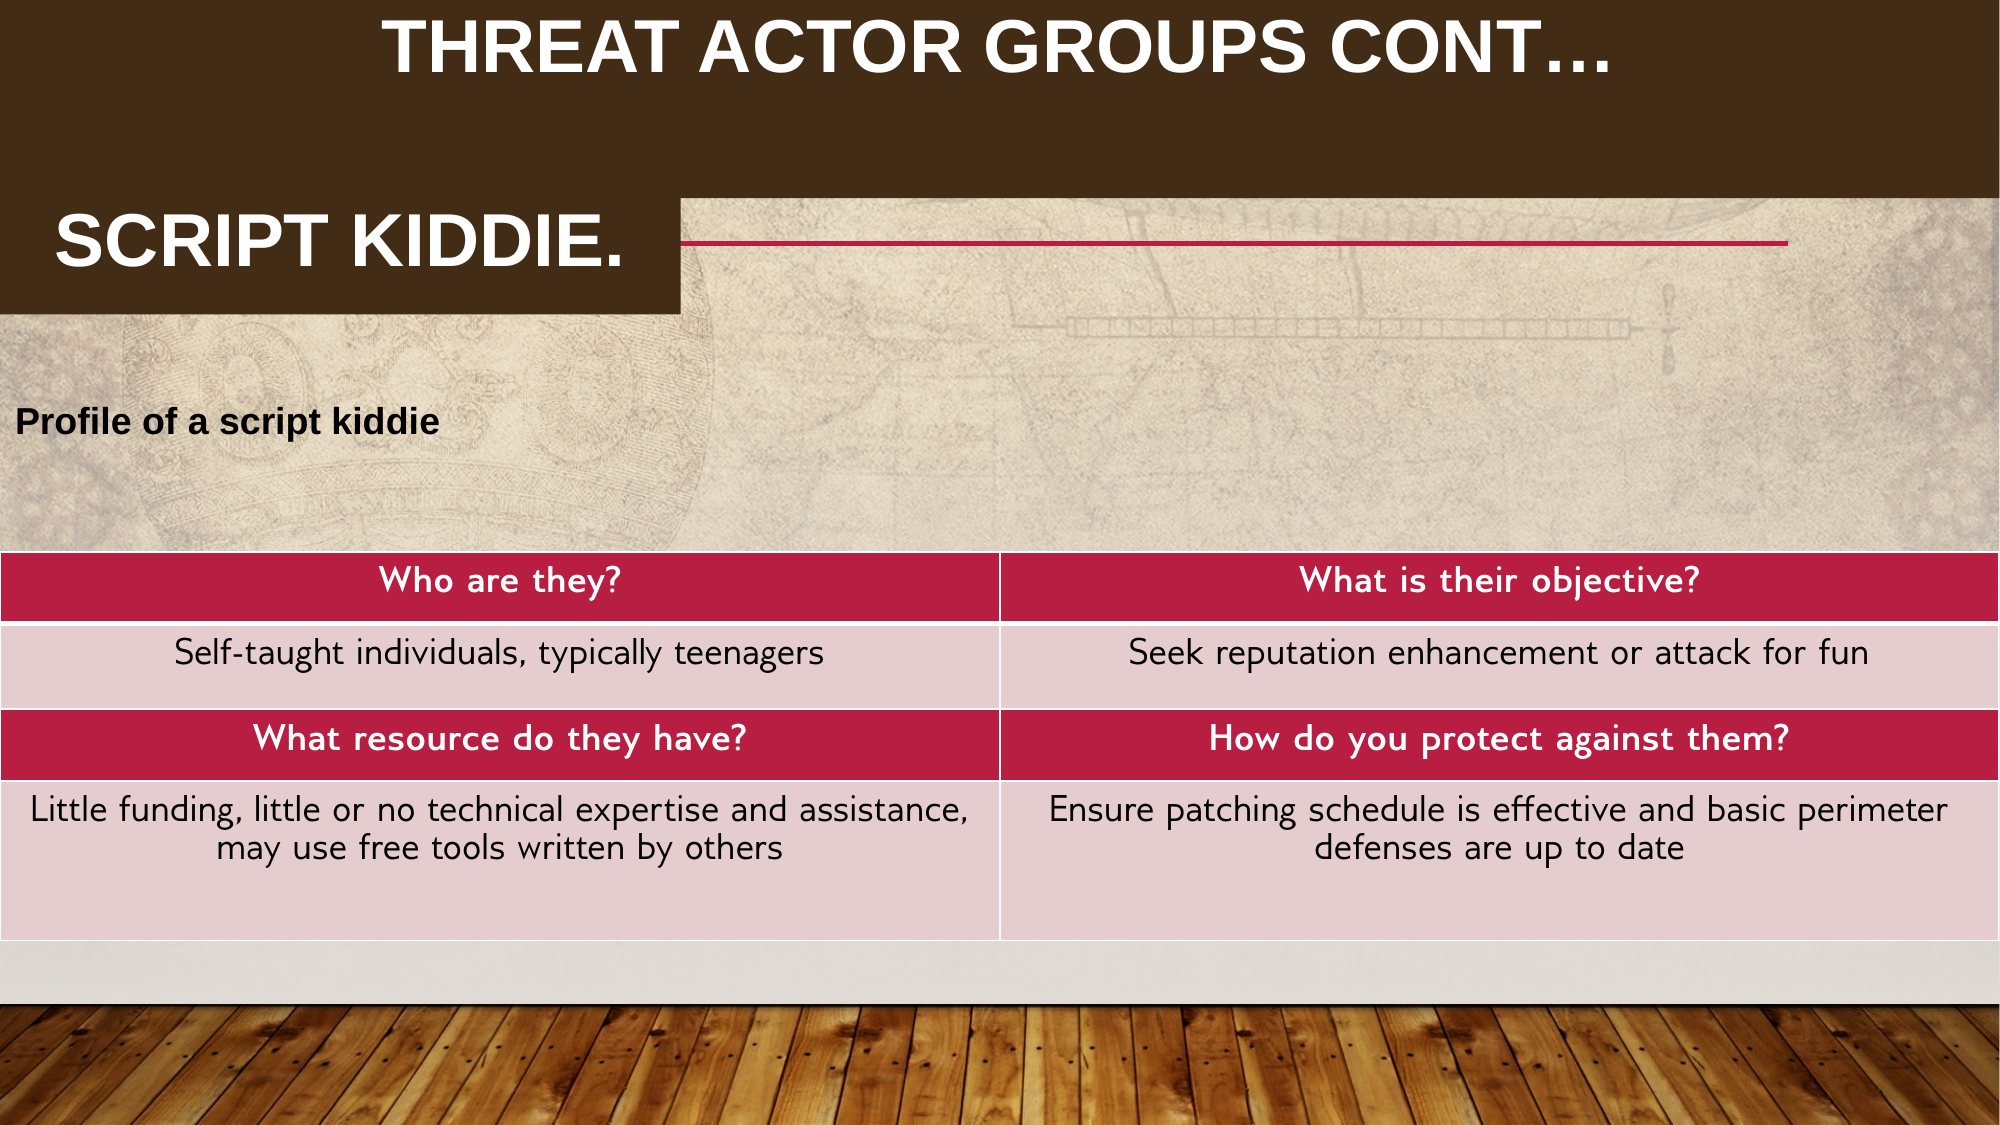

97
# Threat actor groups cont…
SCRIPT KIDDIE.

Profile of a script kiddie
| Who are they? | What is their objective? |
| --- | --- |
| Self-taught individuals, typically teenagers | Seek reputation enhancement or attack for fun |
| What resource do they have? | How do you protect against them? |
| Little funding, little or no technical expertise and assistance, may use free tools written by others | Ensure patching schedule is effective and basic perimeter defenses are up to date |